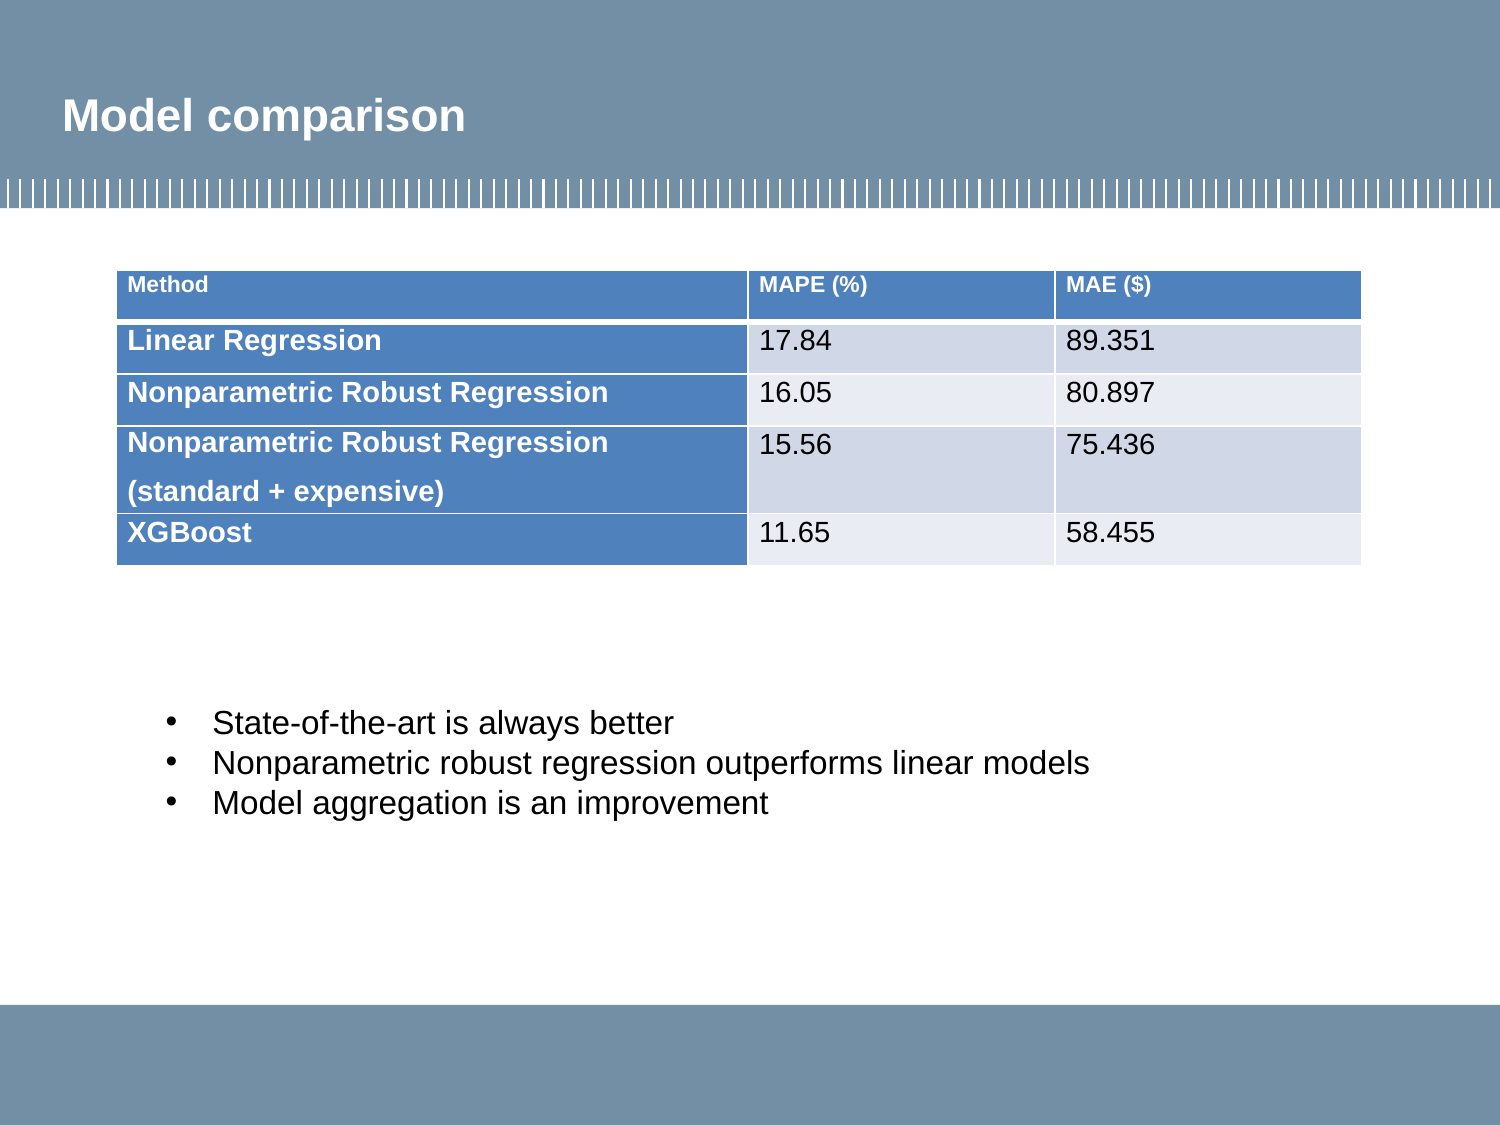

# Model comparison
| Method | MAPE (%) | MAE ($) |
| --- | --- | --- |
| Linear Regression | 17.84 | 89.351 |
| Nonparametric Robust Regression | 16.05 | 80.897 |
| Nonparametric Robust Regression (standard + expensive) | 15.56 | 75.436 |
| XGBoost | 11.65 | 58.455 |
Seattle, WA
State-of-the-art is always better
Nonparametric robust regression outperforms linear models
Model aggregation is an improvement